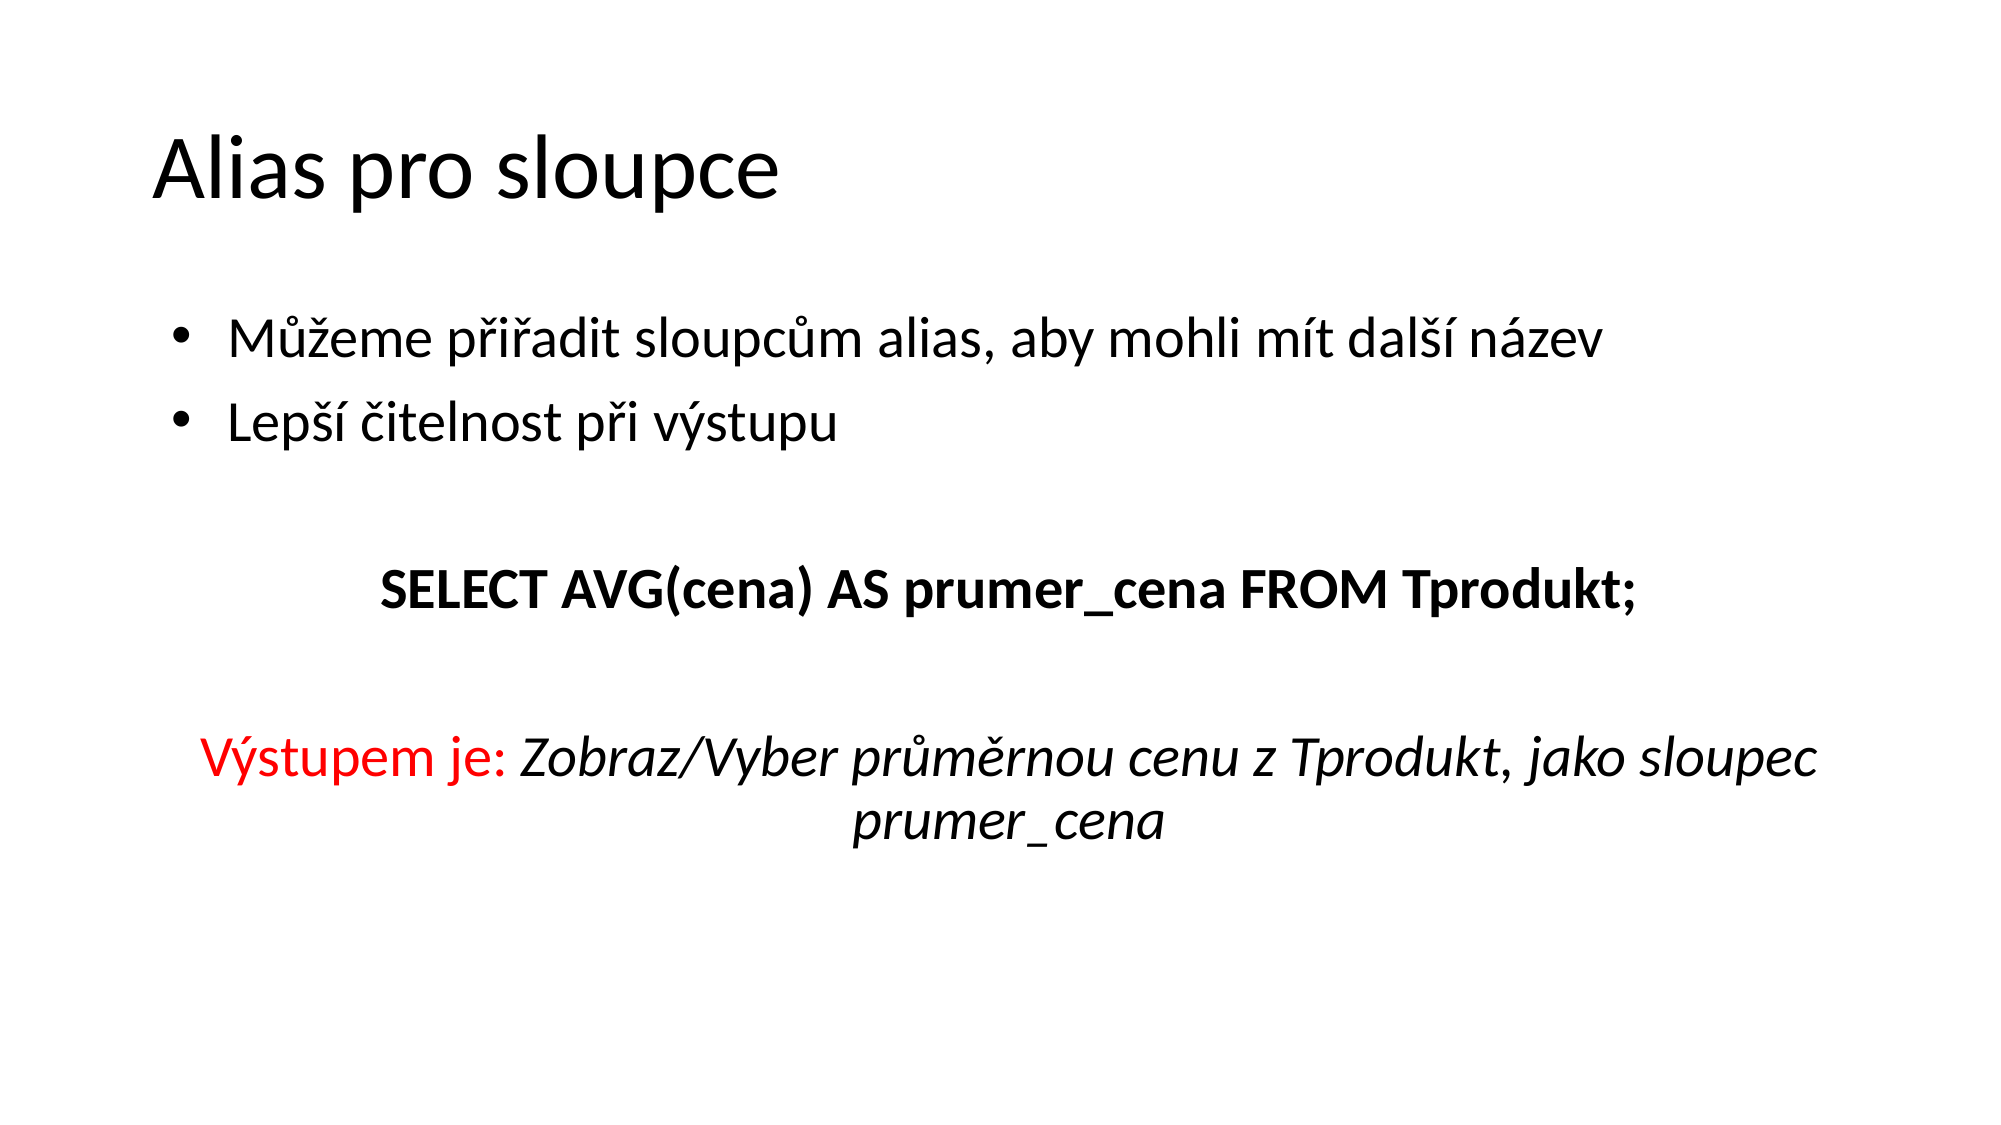

# Alias pro sloupce
Můžeme přiřadit sloupcům alias, aby mohli mít další název
Lepší čitelnost při výstupu

SELECT AVG(cena) AS prumer_cena FROM Tprodukt;

Výstupem je: Zobraz/Vyber průměrnou cenu z Tprodukt, jako sloupec prumer_cena